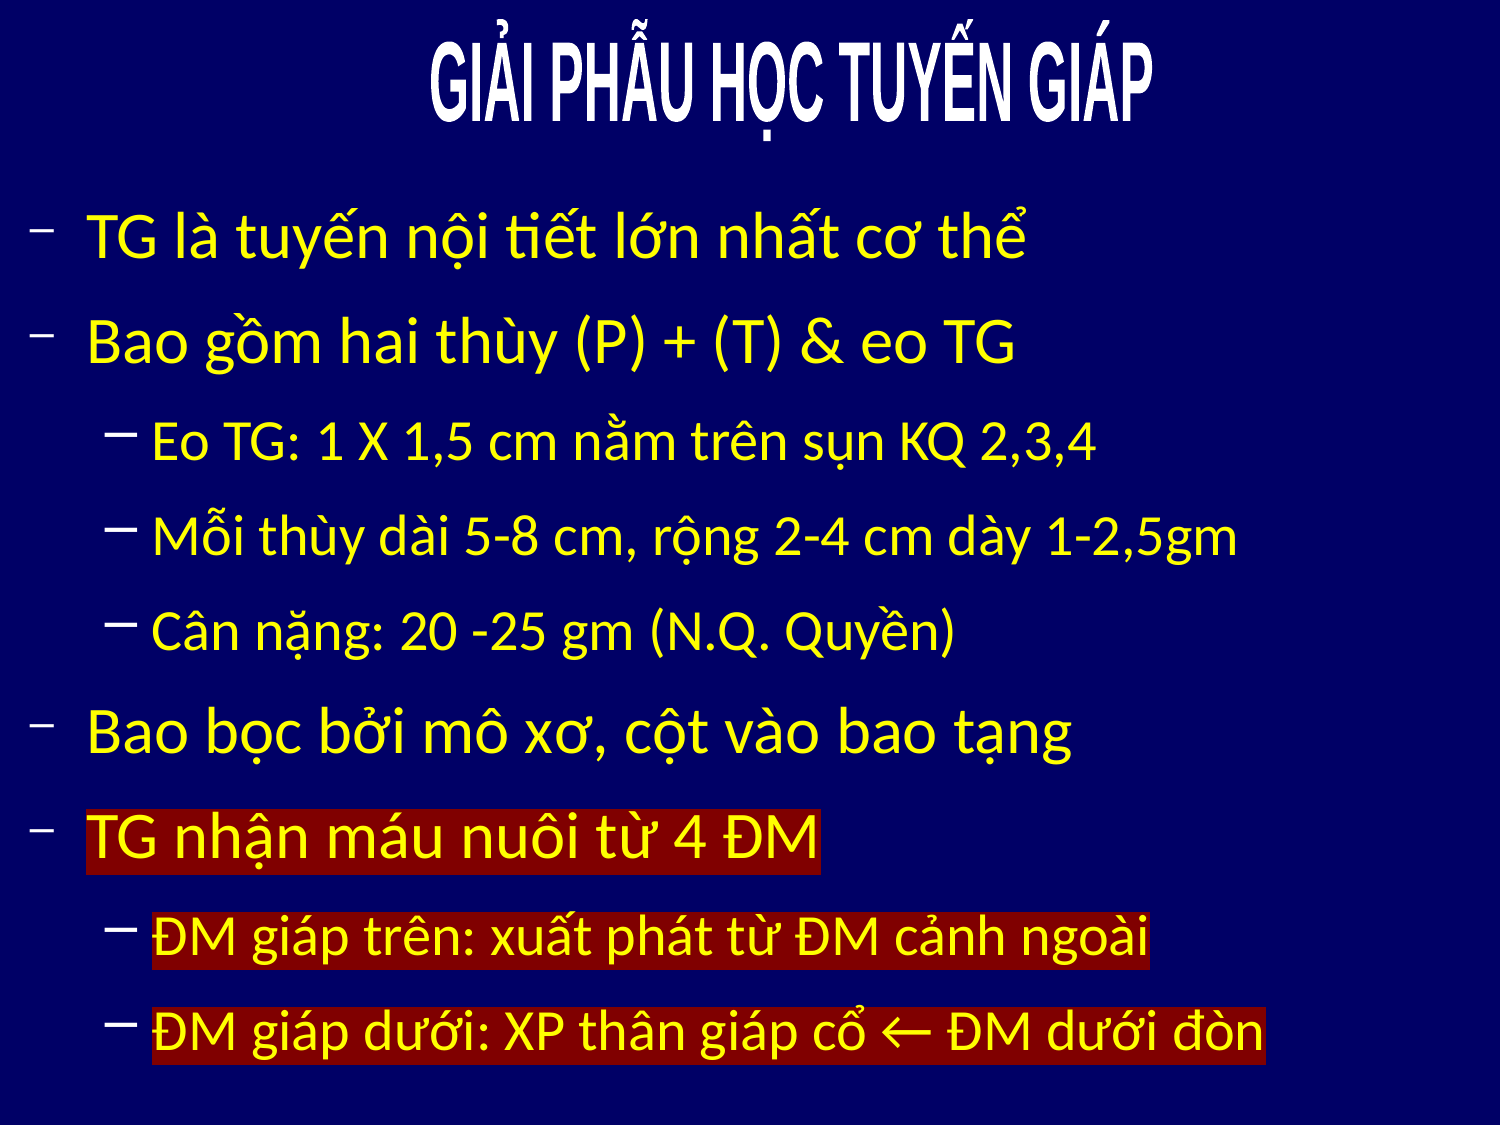

GIẢI PHẪU HỌC TUYẾN GIÁP
TG là tuyến nội tiết lớn nhất cơ thể
Bao gồm hai thùy (P) + (T) & eo TG
Eo TG: 1 X 1,5 cm nằm trên sụn KQ 2,3,4
Mỗi thùy dài 5-8 cm, rộng 2-4 cm dày 1-2,5gm
Cân nặng: 20 -25 gm (N.Q. Quyền)
Bao bọc bởi mô xơ, cột vào bao tạng
TG nhận máu nuôi từ 4 ĐM
ĐM giáp trên: xuất phát từ ĐM cảnh ngoài
ĐM giáp dưới: XP thân giáp cổ ← ĐM dưới đòn